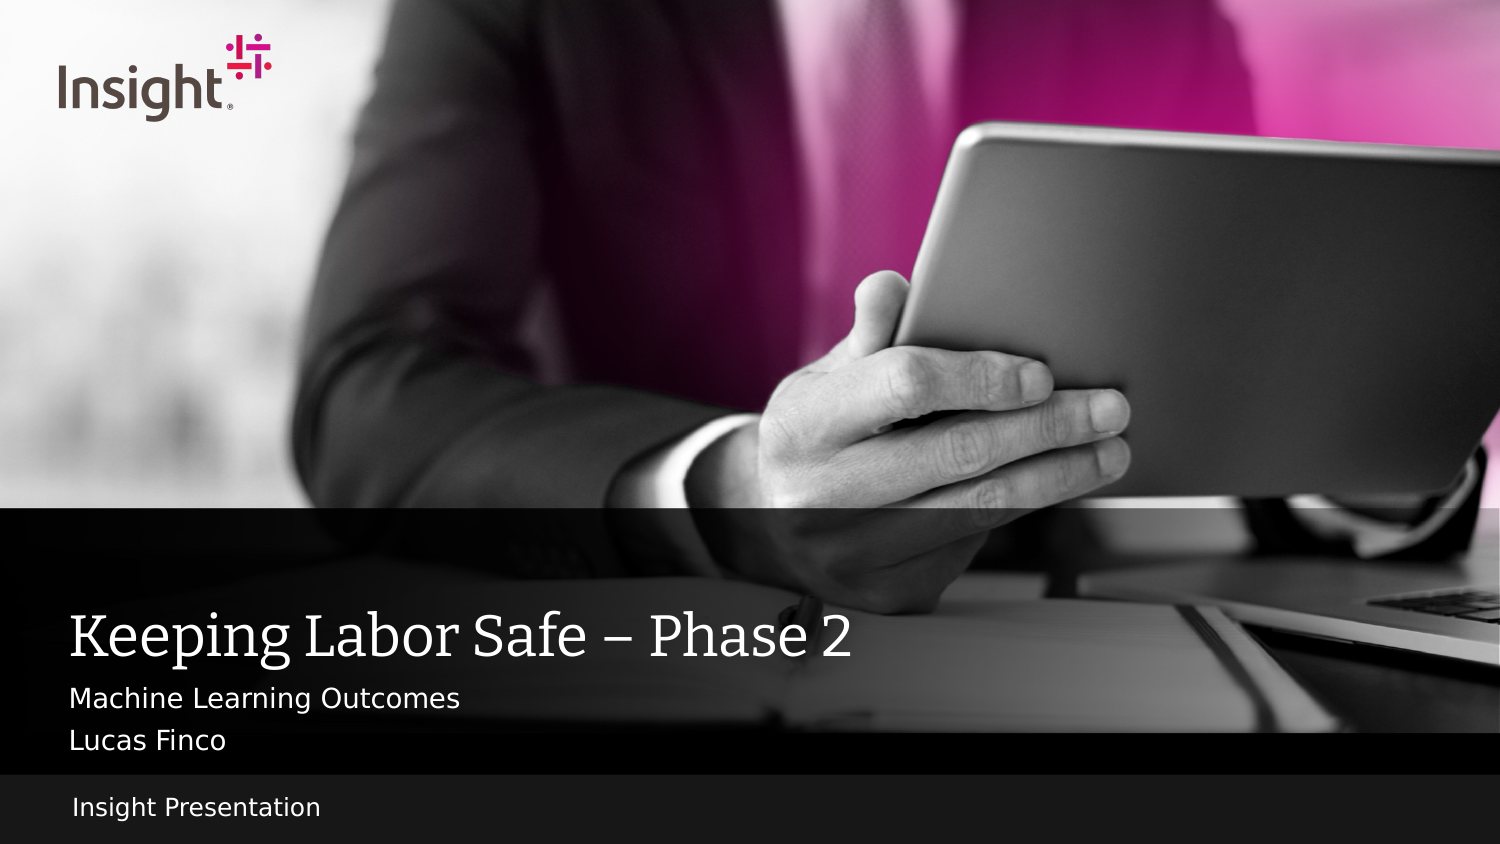

# Keeping Labor Safe – Phase 2
Machine Learning Outcomes
Lucas Finco